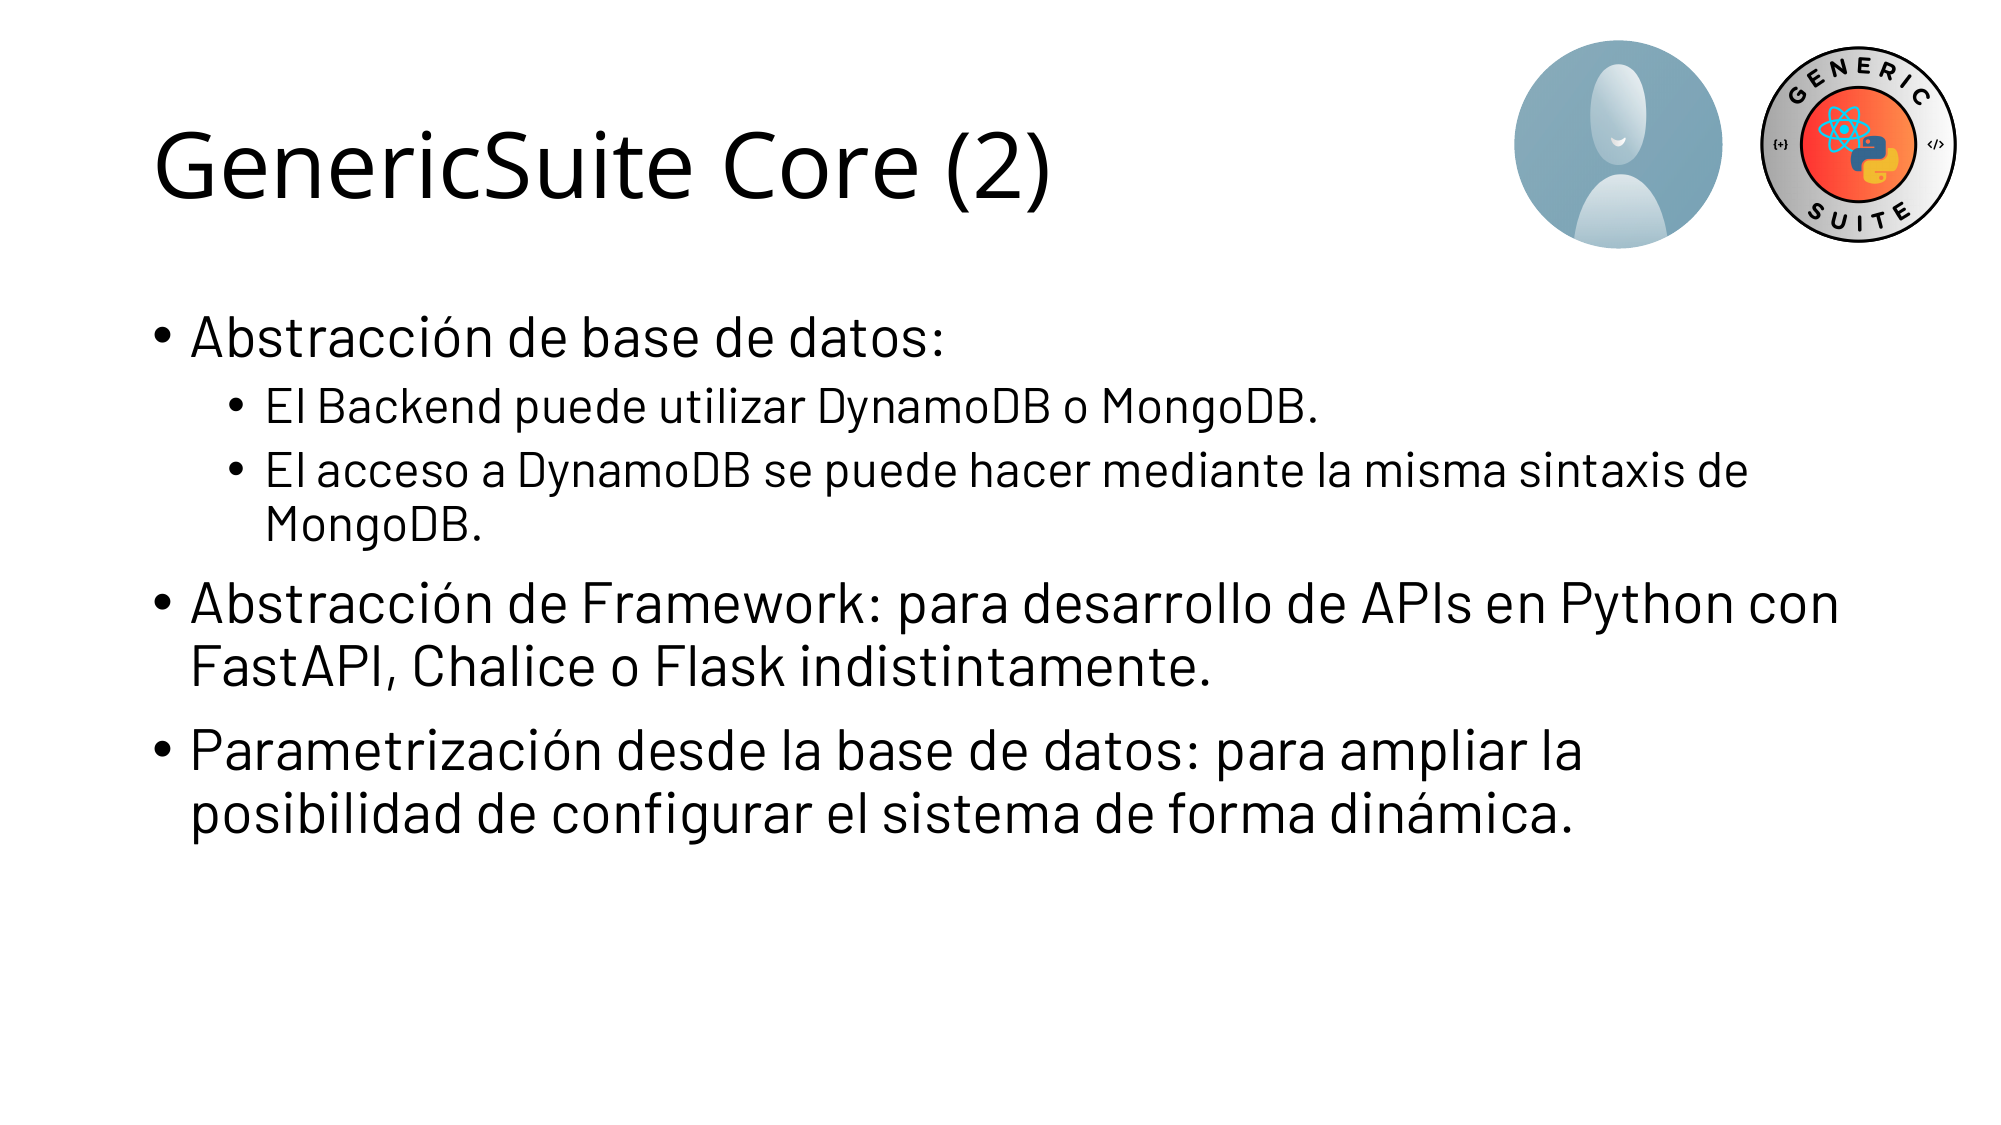

# GenericSuite Core (2)
Abstracción de base de datos:
El Backend puede utilizar DynamoDB o MongoDB.
El acceso a DynamoDB se puede hacer mediante la misma sintaxis de MongoDB.
Abstracción de Framework: para desarrollo de APIs en Python con FastAPI, Chalice o Flask indistintamente.
Parametrización desde la base de datos: para ampliar la posibilidad de configurar el sistema de forma dinámica.